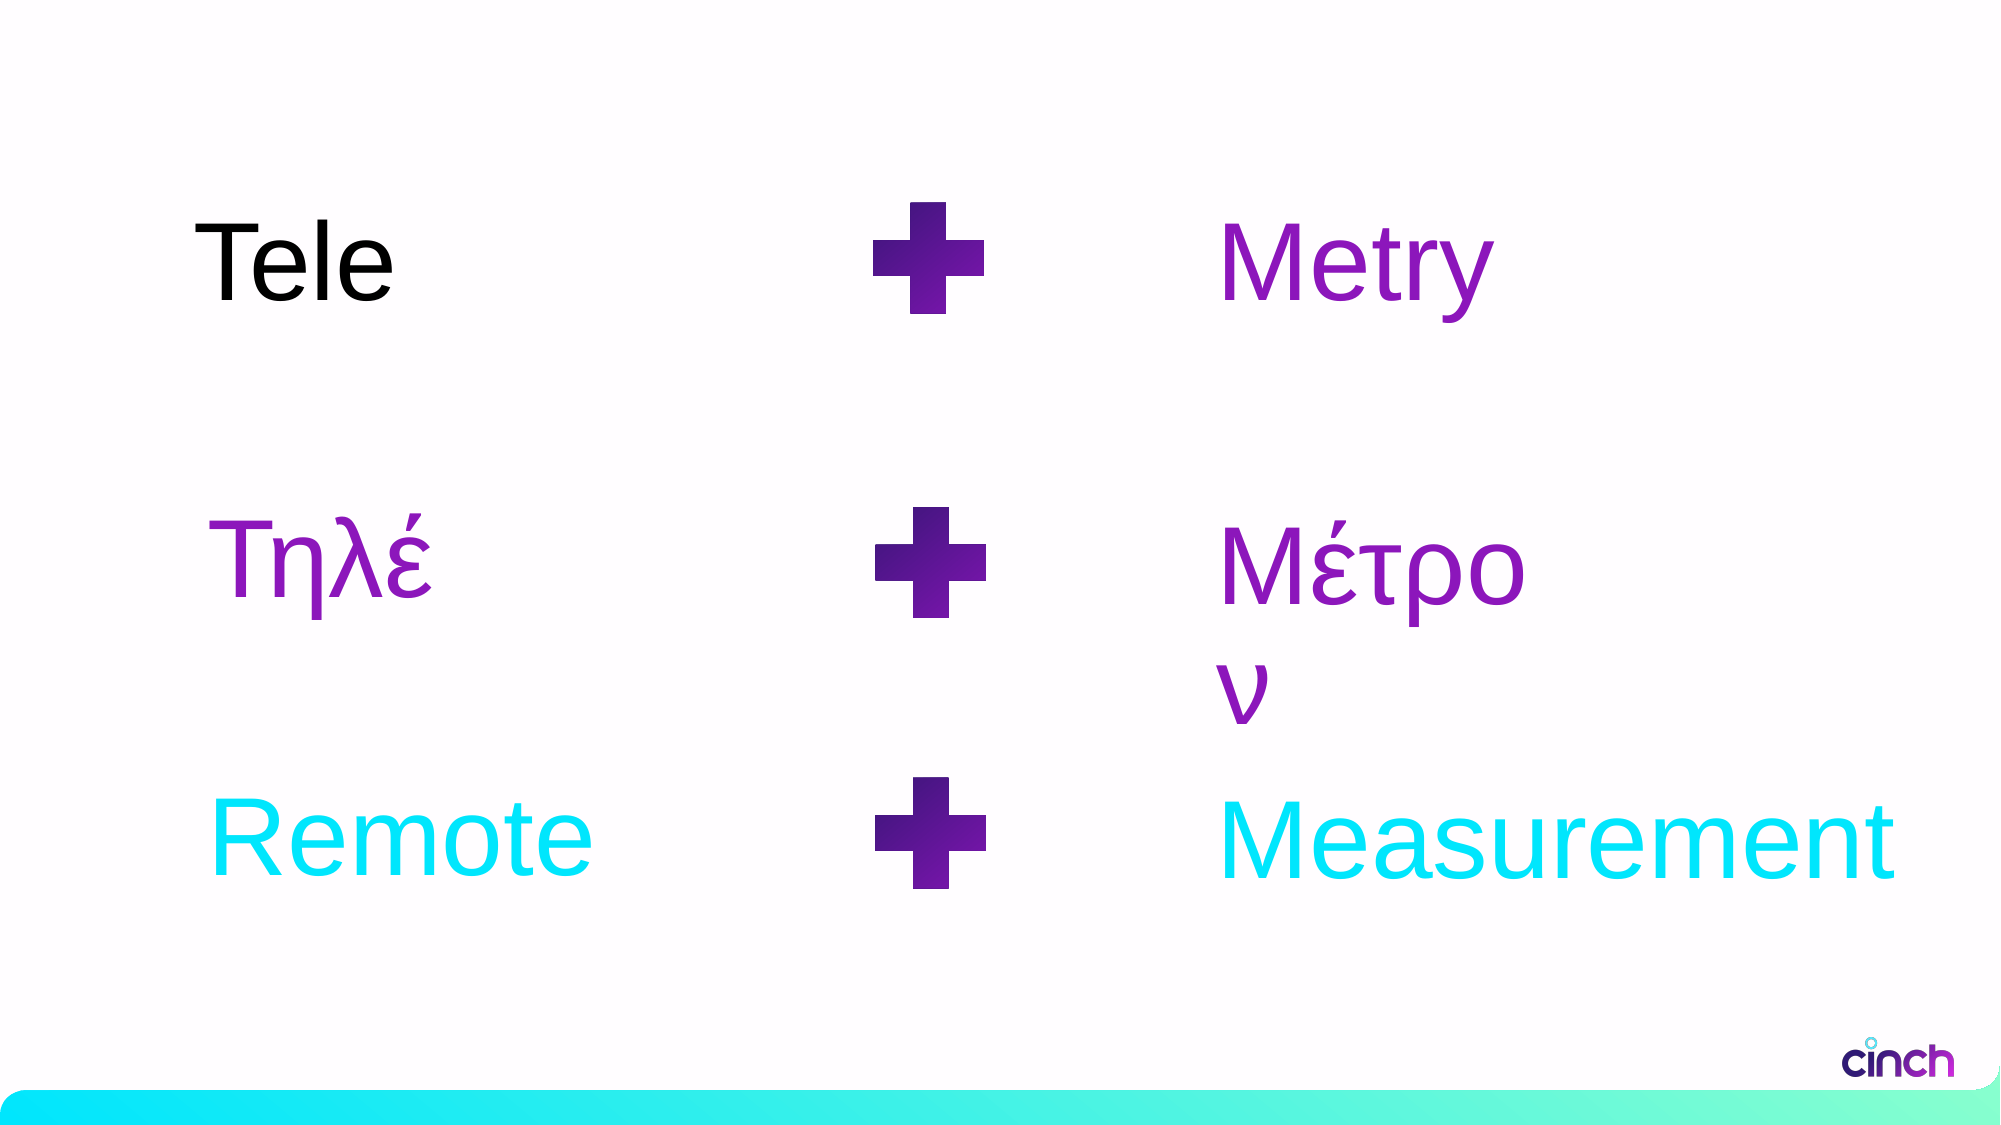

# Tele
Metry

Τηλέ
Μέτρον

Remote
Measurement